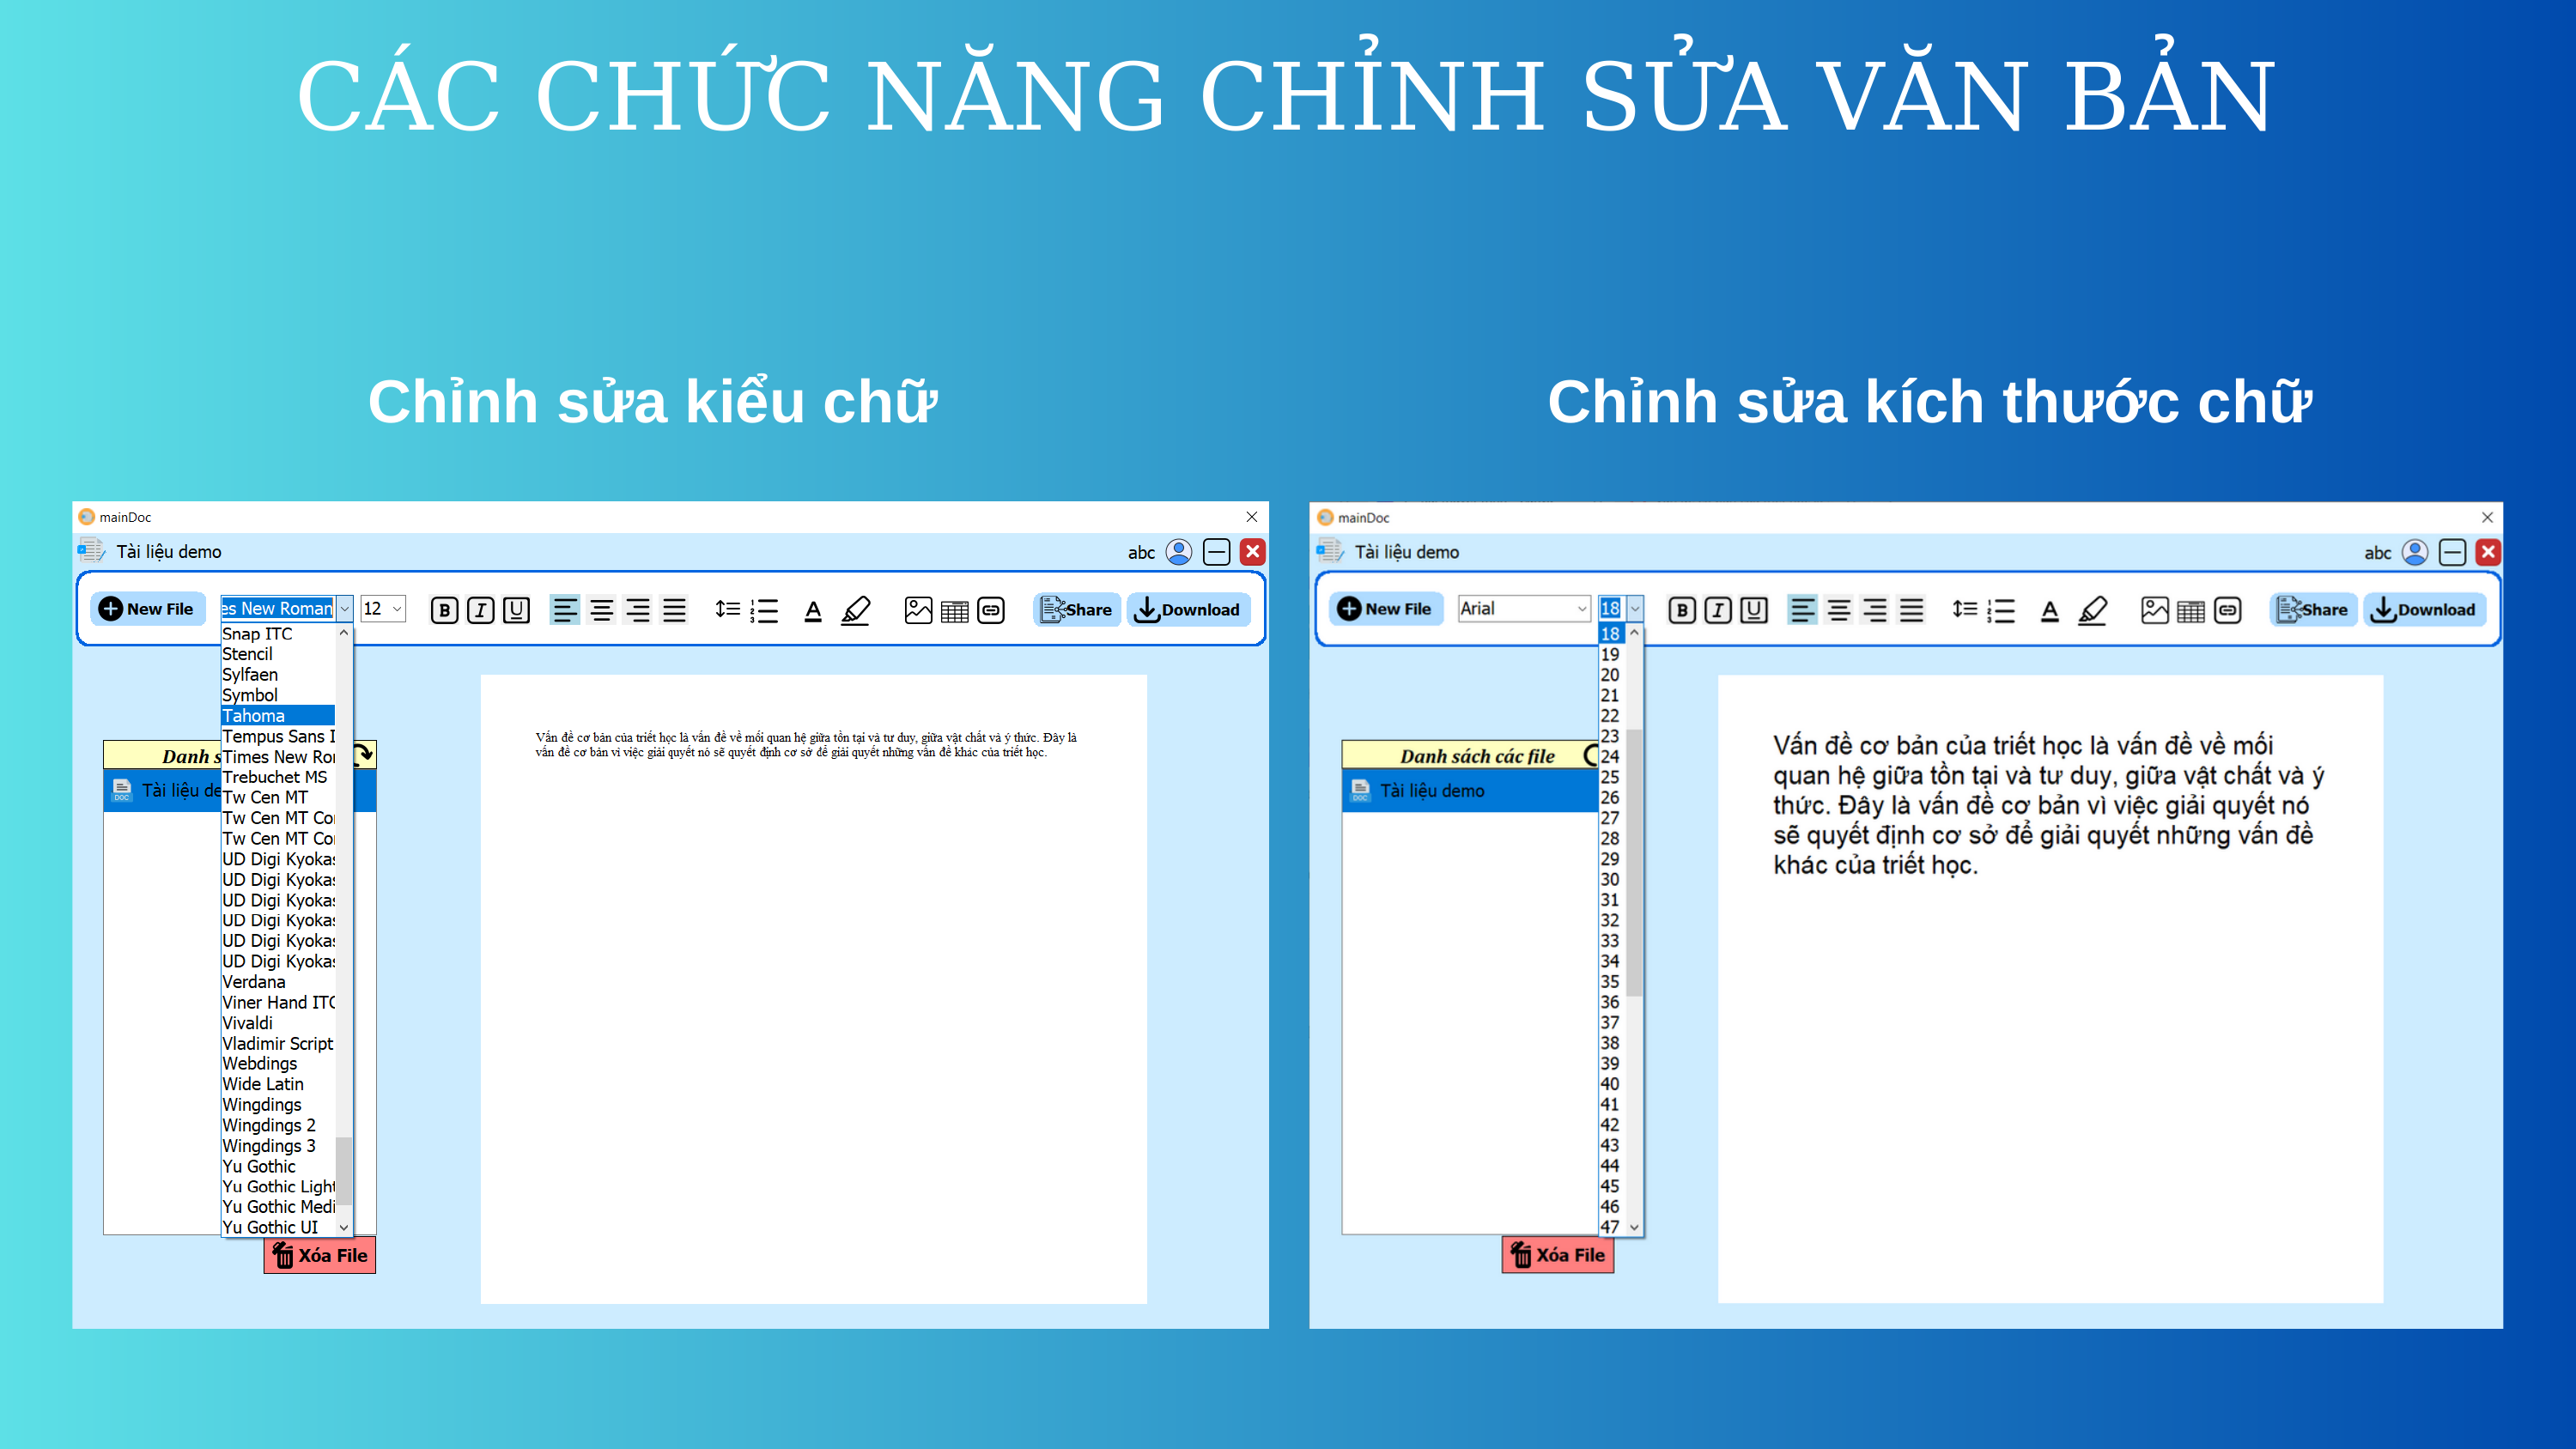

CÁC CHỨC NĂNG CHỈNH SỬA VĂN BẢN
Chỉnh sửa kiểu chữ
Chỉnh sửa kích thước chữ